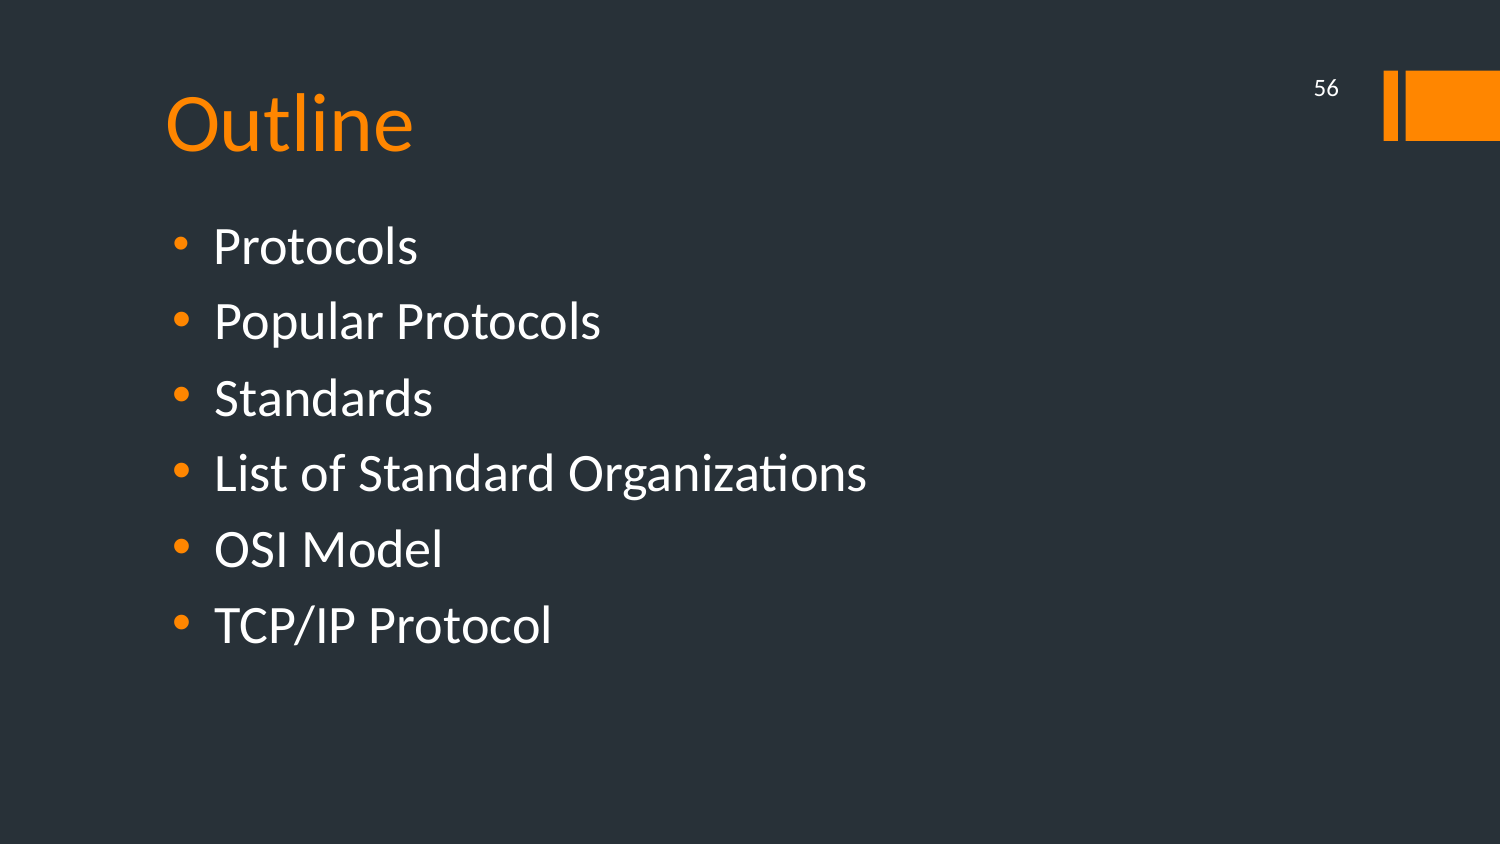

# Outline
56
 Protocols
 Popular Protocols
 Standards
 List of Standard Organizations
 OSI Model
 TCP/IP Protocol